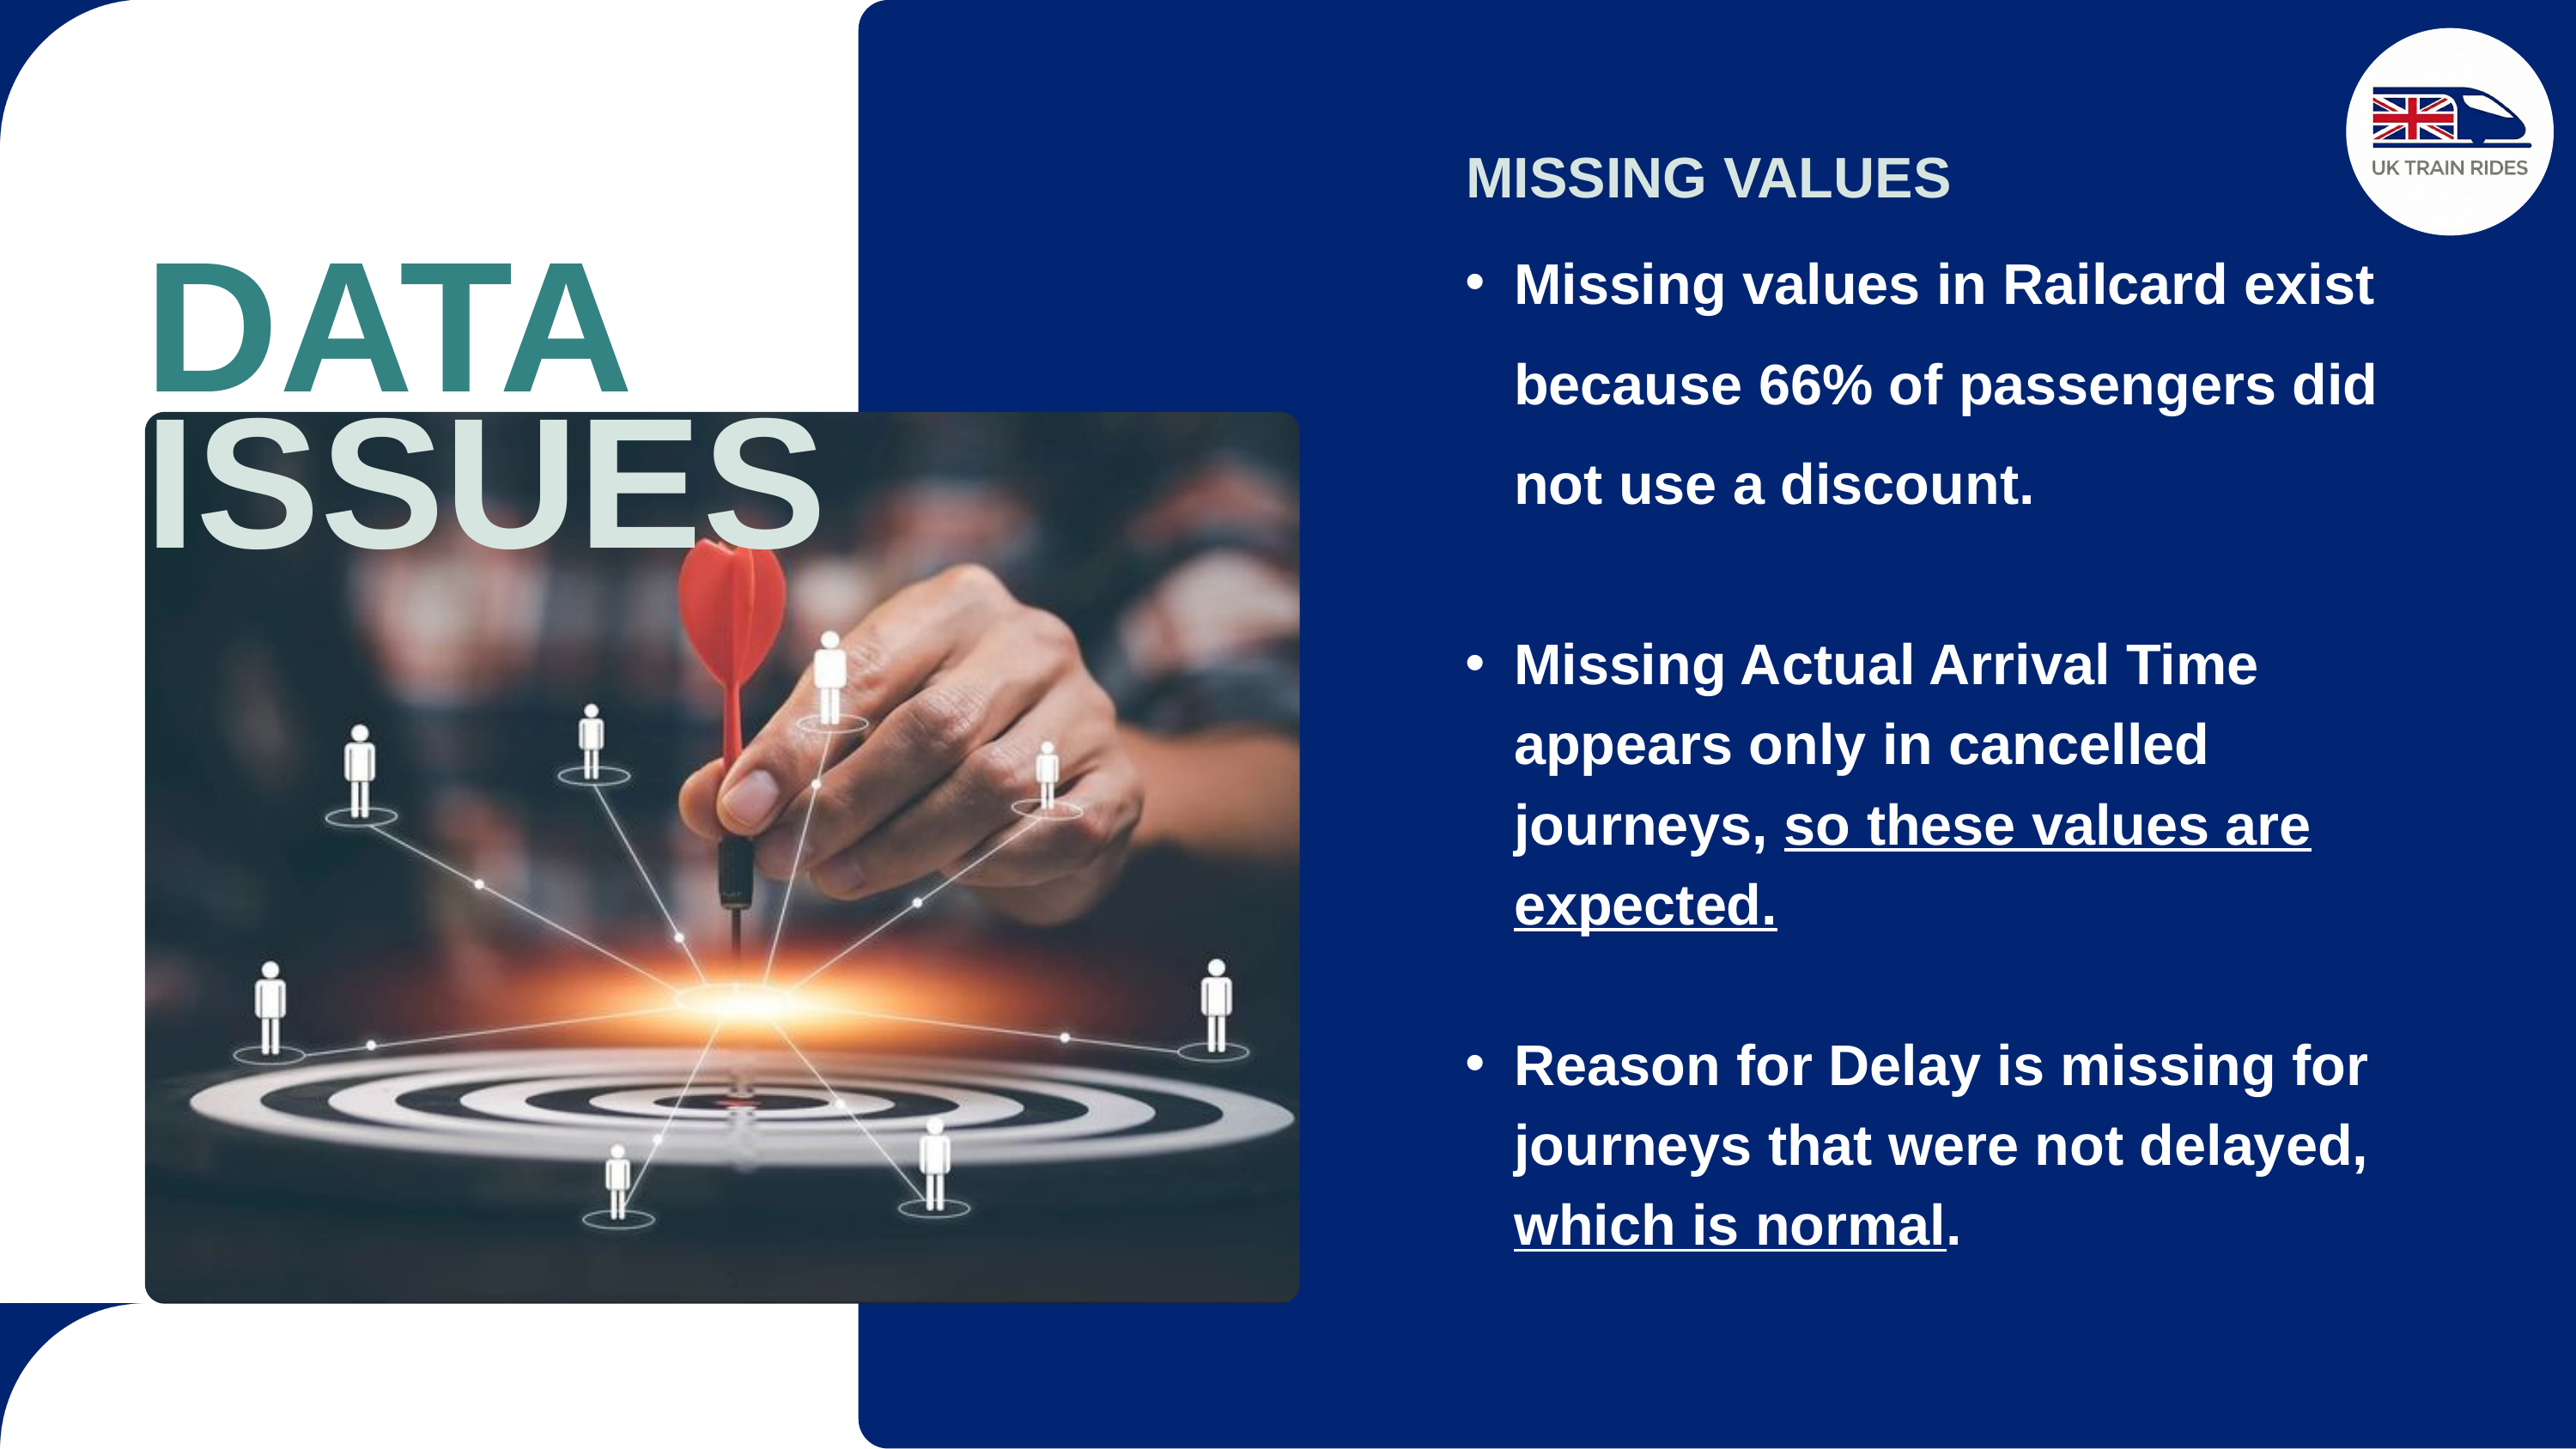

MISSING VALUES

Missing values in Railcard exist because 66% of passengers did not use a discount.

Missing Actual Arrival Time appears only in cancelled journeys, so these values are expected.

Reason for Delay is missing for journeys that were not delayed, which is normal.

DATA ISSUES